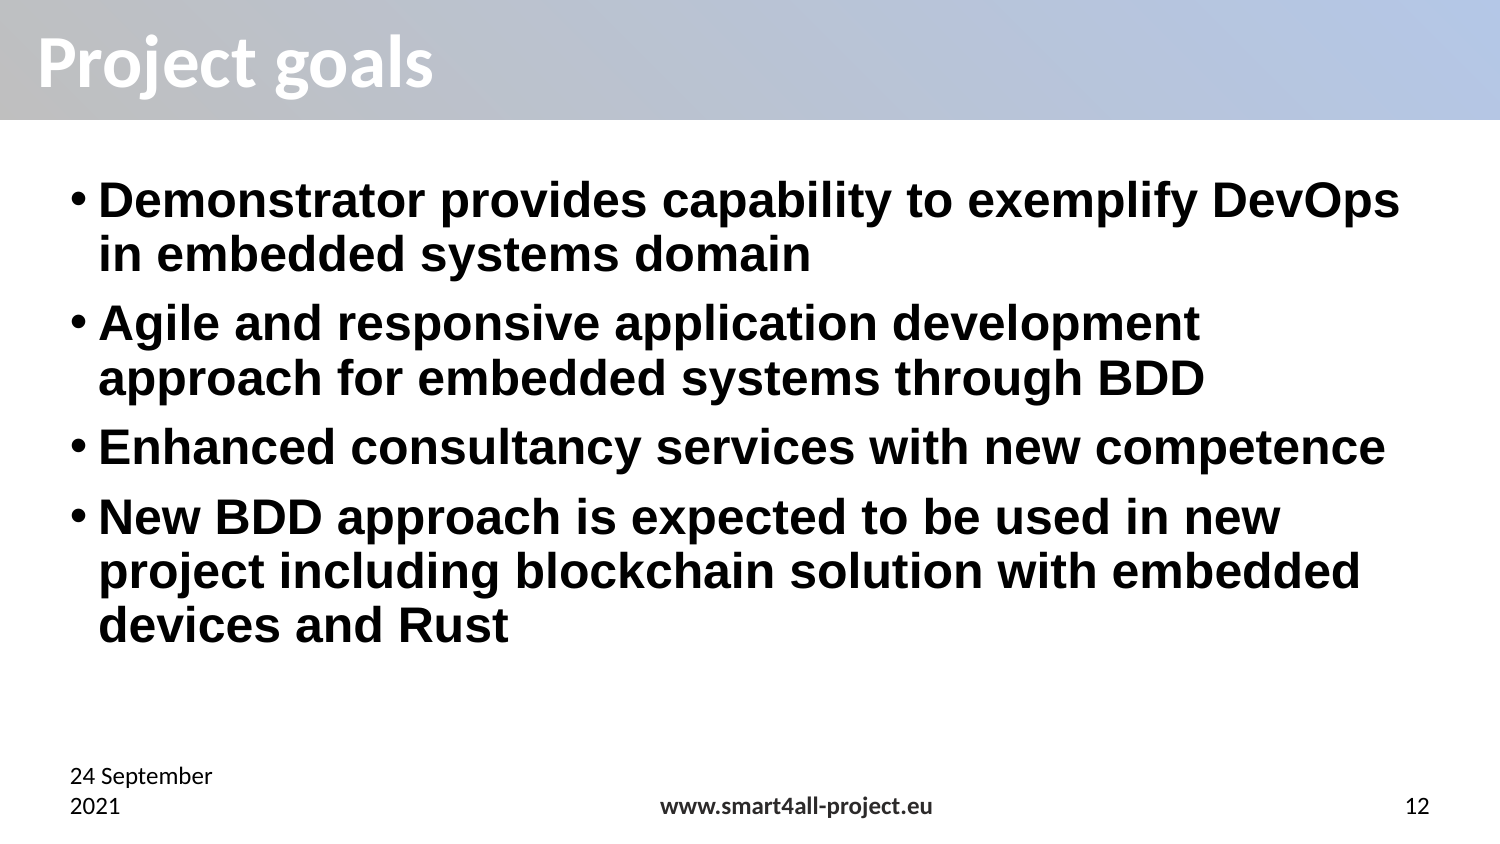

# Project goals
Demonstrator provides capability to exemplify DevOps in embedded systems domain
Agile and responsive application development approach for embedded systems through BDD
Enhanced consultancy services with new competence
New BDD approach is expected to be used in new project including blockchain solution with embedded devices and Rust
24 September 2021
www.smart4all-project.eu
12